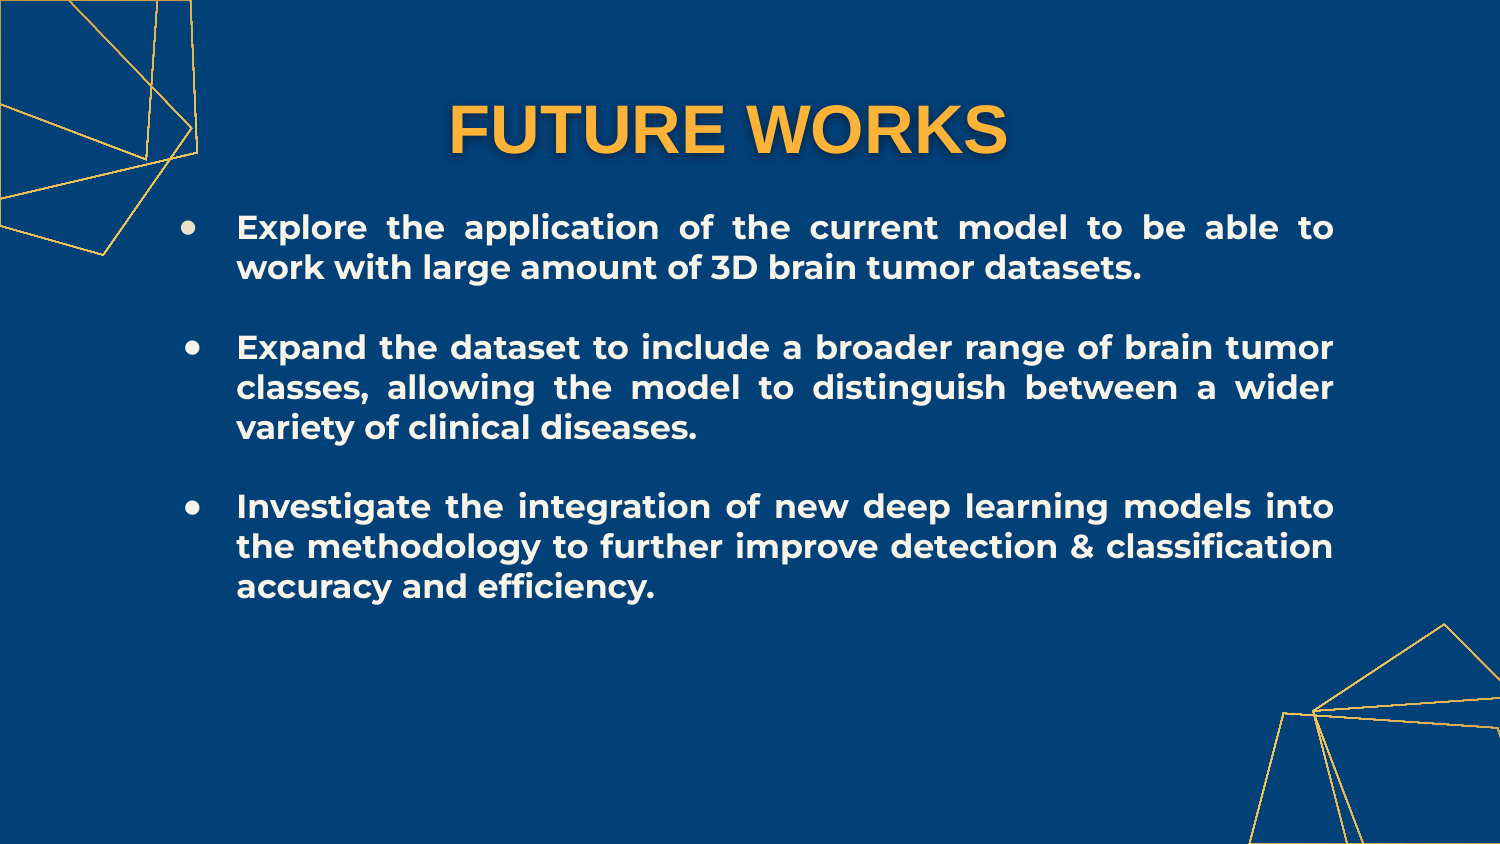

FUTURE WORKS
Explore the application of the current model to be able to work with large amount of 3D brain tumor datasets.

Expand the dataset to include a broader range of brain tumor classes, allowing the model to distinguish between a wider variety of clinical diseases.

Investigate the integration of new deep learning models into the methodology to further improve detection & classification accuracy and efficiency.